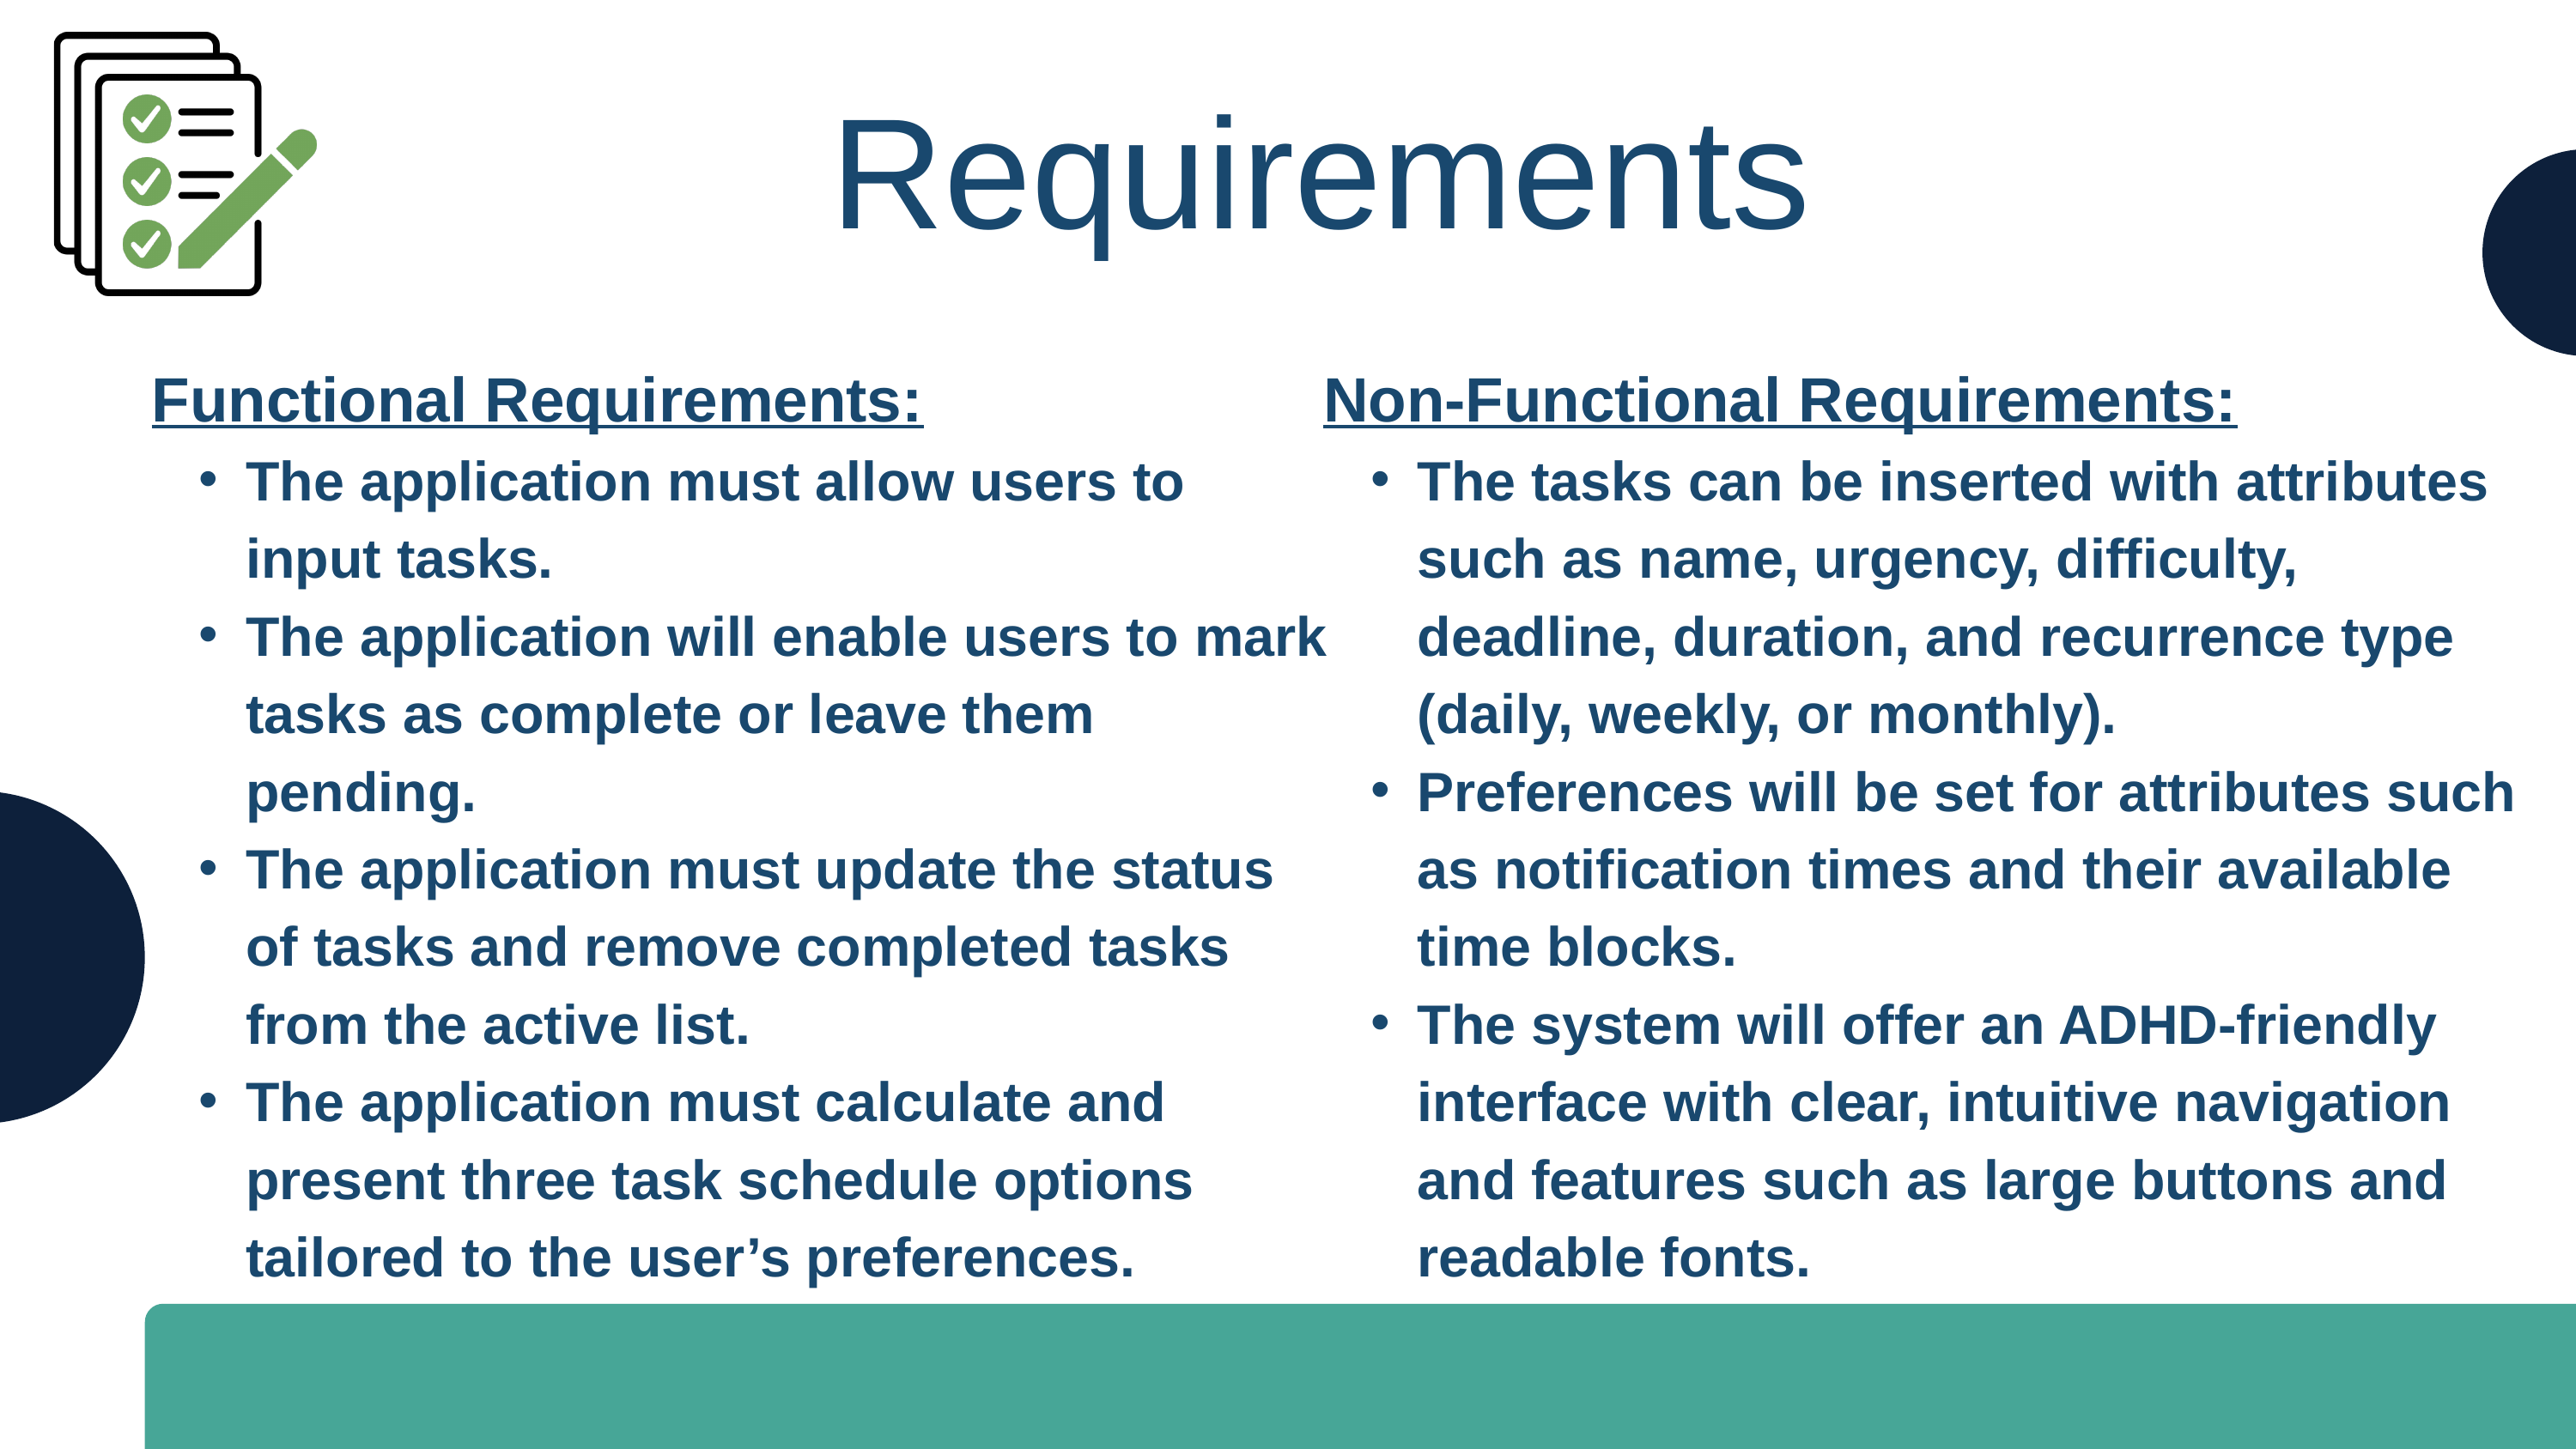

Requirements

Functional Requirements:
The application must allow users to input tasks.
The application will enable users to mark tasks as complete or leave them pending.
The application must update the status of tasks and remove completed tasks from the active list.
The application must calculate and present three task schedule options tailored to the user’s preferences.

Non-Functional Requirements:
The tasks can be inserted with attributes such as name, urgency, difficulty, deadline, duration, and recurrence type (daily, weekly, or monthly).
Preferences will be set for attributes such as notification times and their available time blocks.
The system will offer an ADHD-friendly interface with clear, intuitive navigation and features such as large buttons and readable fonts.